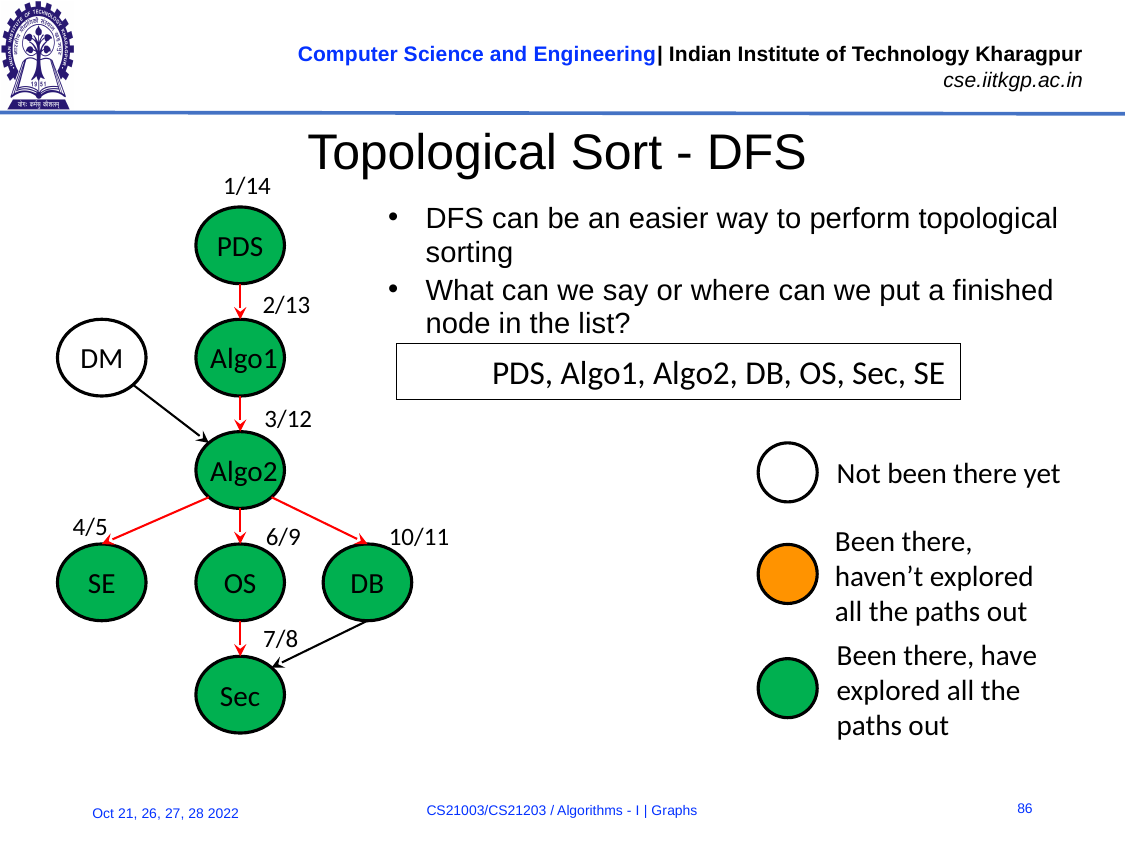

# Topological Sort - DFS
1/14
DFS can be an easier way to perform topological sorting
What can we say or where can we put a finished node in the list?

PDS

DM

Algo1

Algo2

SE

OS

DB

Sec
2/13
PDS, Algo1, Algo2, DB, OS, Sec, SE
3/12

Not been there yet
Been there, haven’t explored all the paths out

Been there, have explored all the paths out

4/5
6/9
10/11
7/8
86
CS21003/CS21203 / Algorithms - I | Graphs
Oct 21, 26, 27, 28 2022